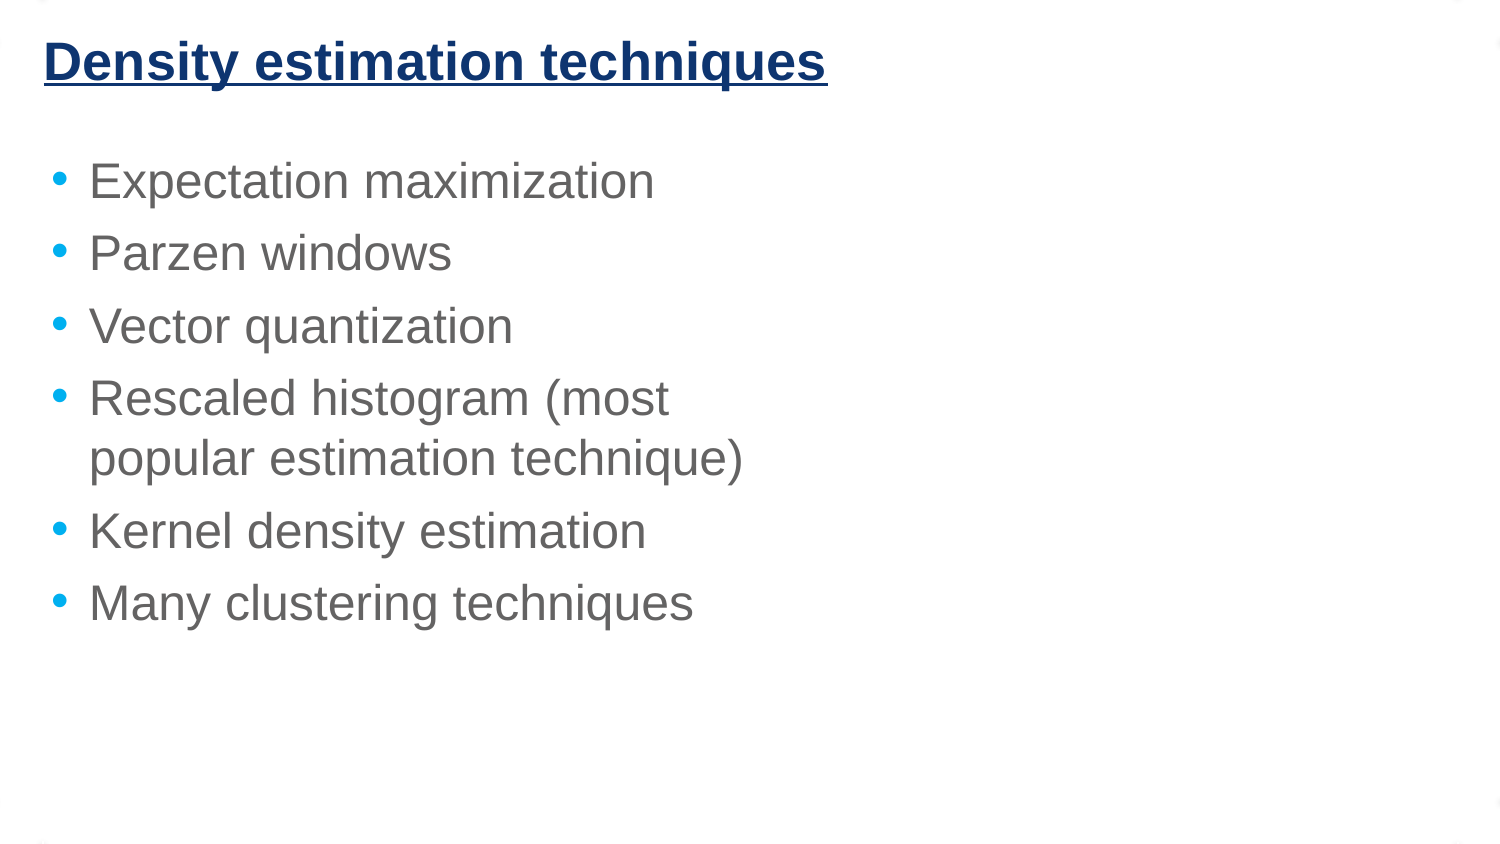

# Density estimation techniques
Expectation maximization
Parzen windows
Vector quantization
Rescaled histogram (most popular estimation technique)
Kernel density estimation
Many clustering techniques